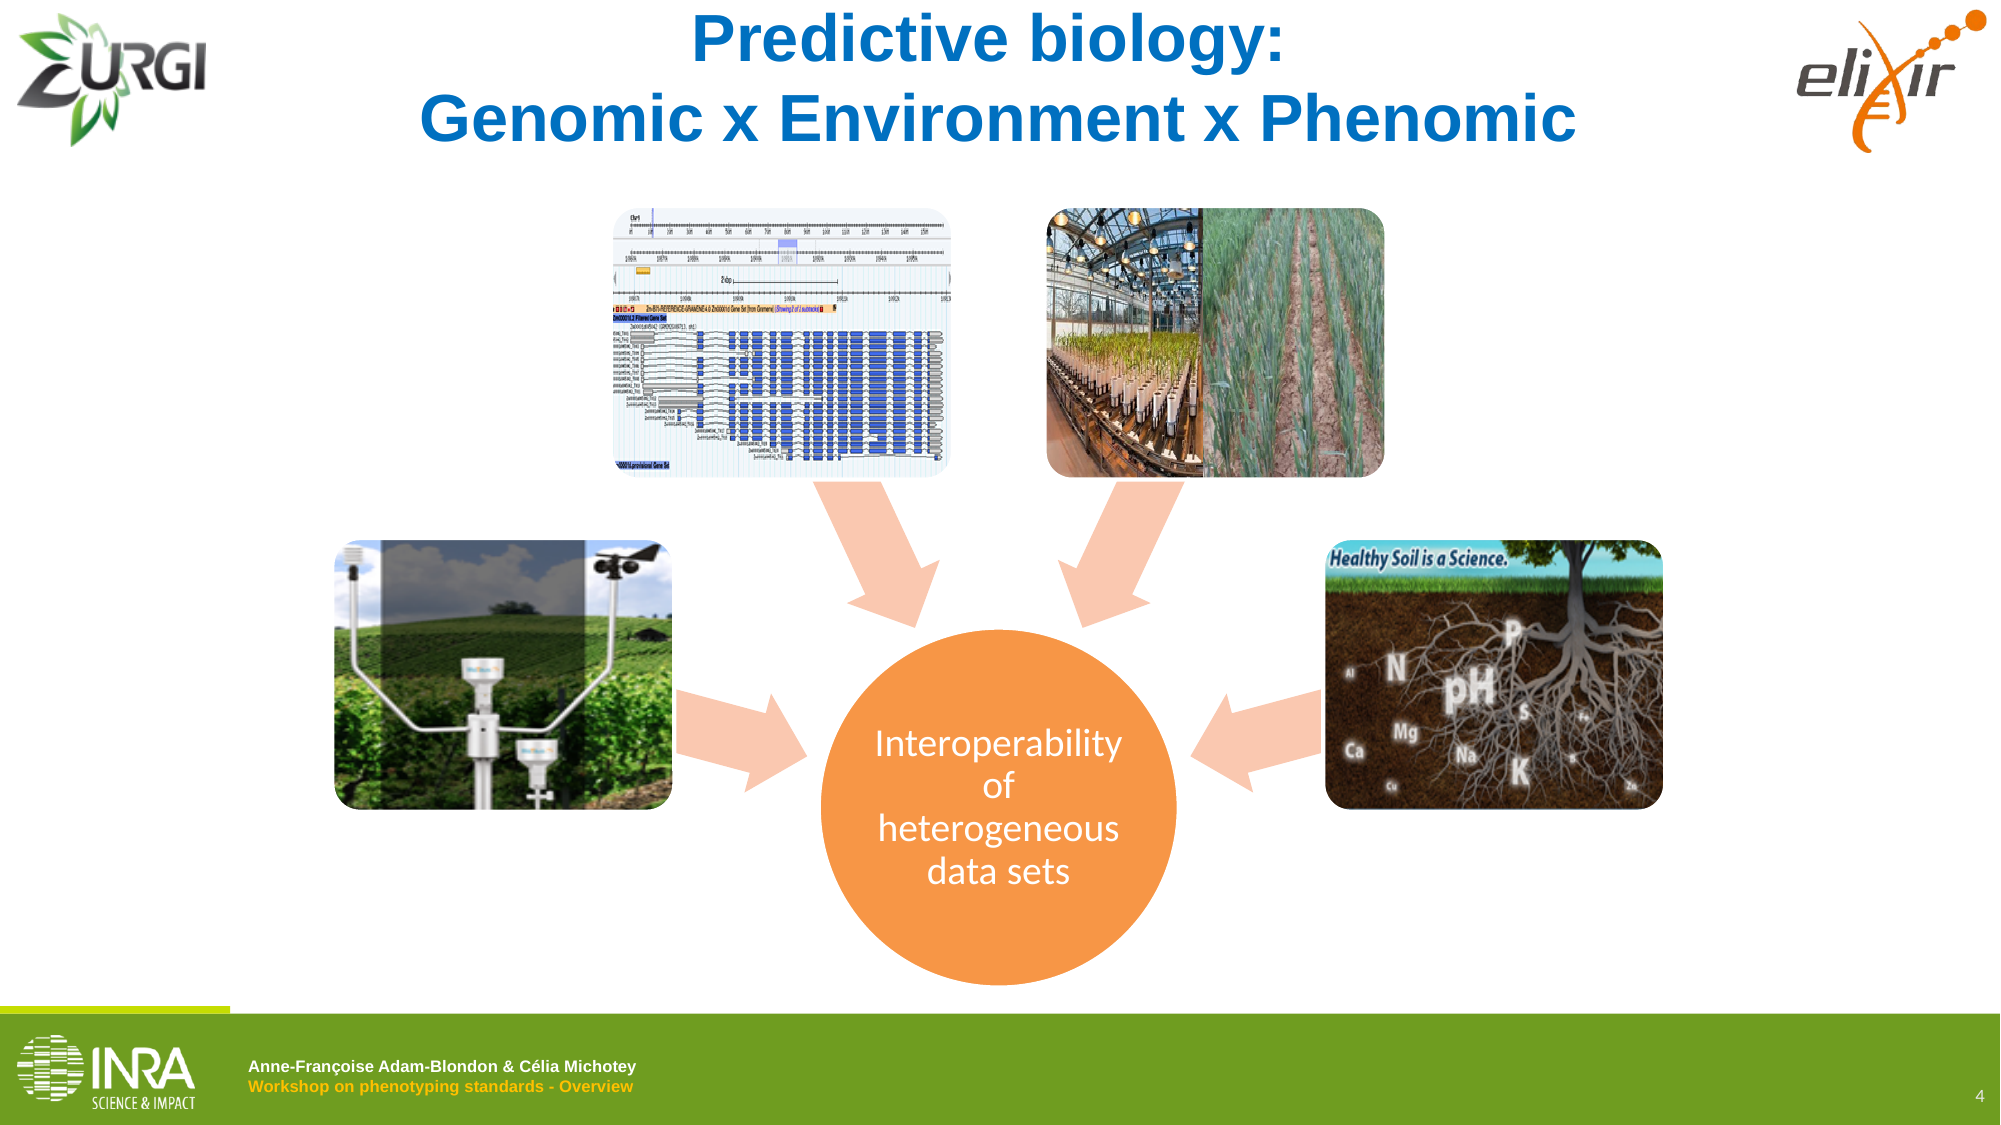

# Predictive biology: Genomic x Environment x Phenomic
Interoperability of heterogeneous data sets

4